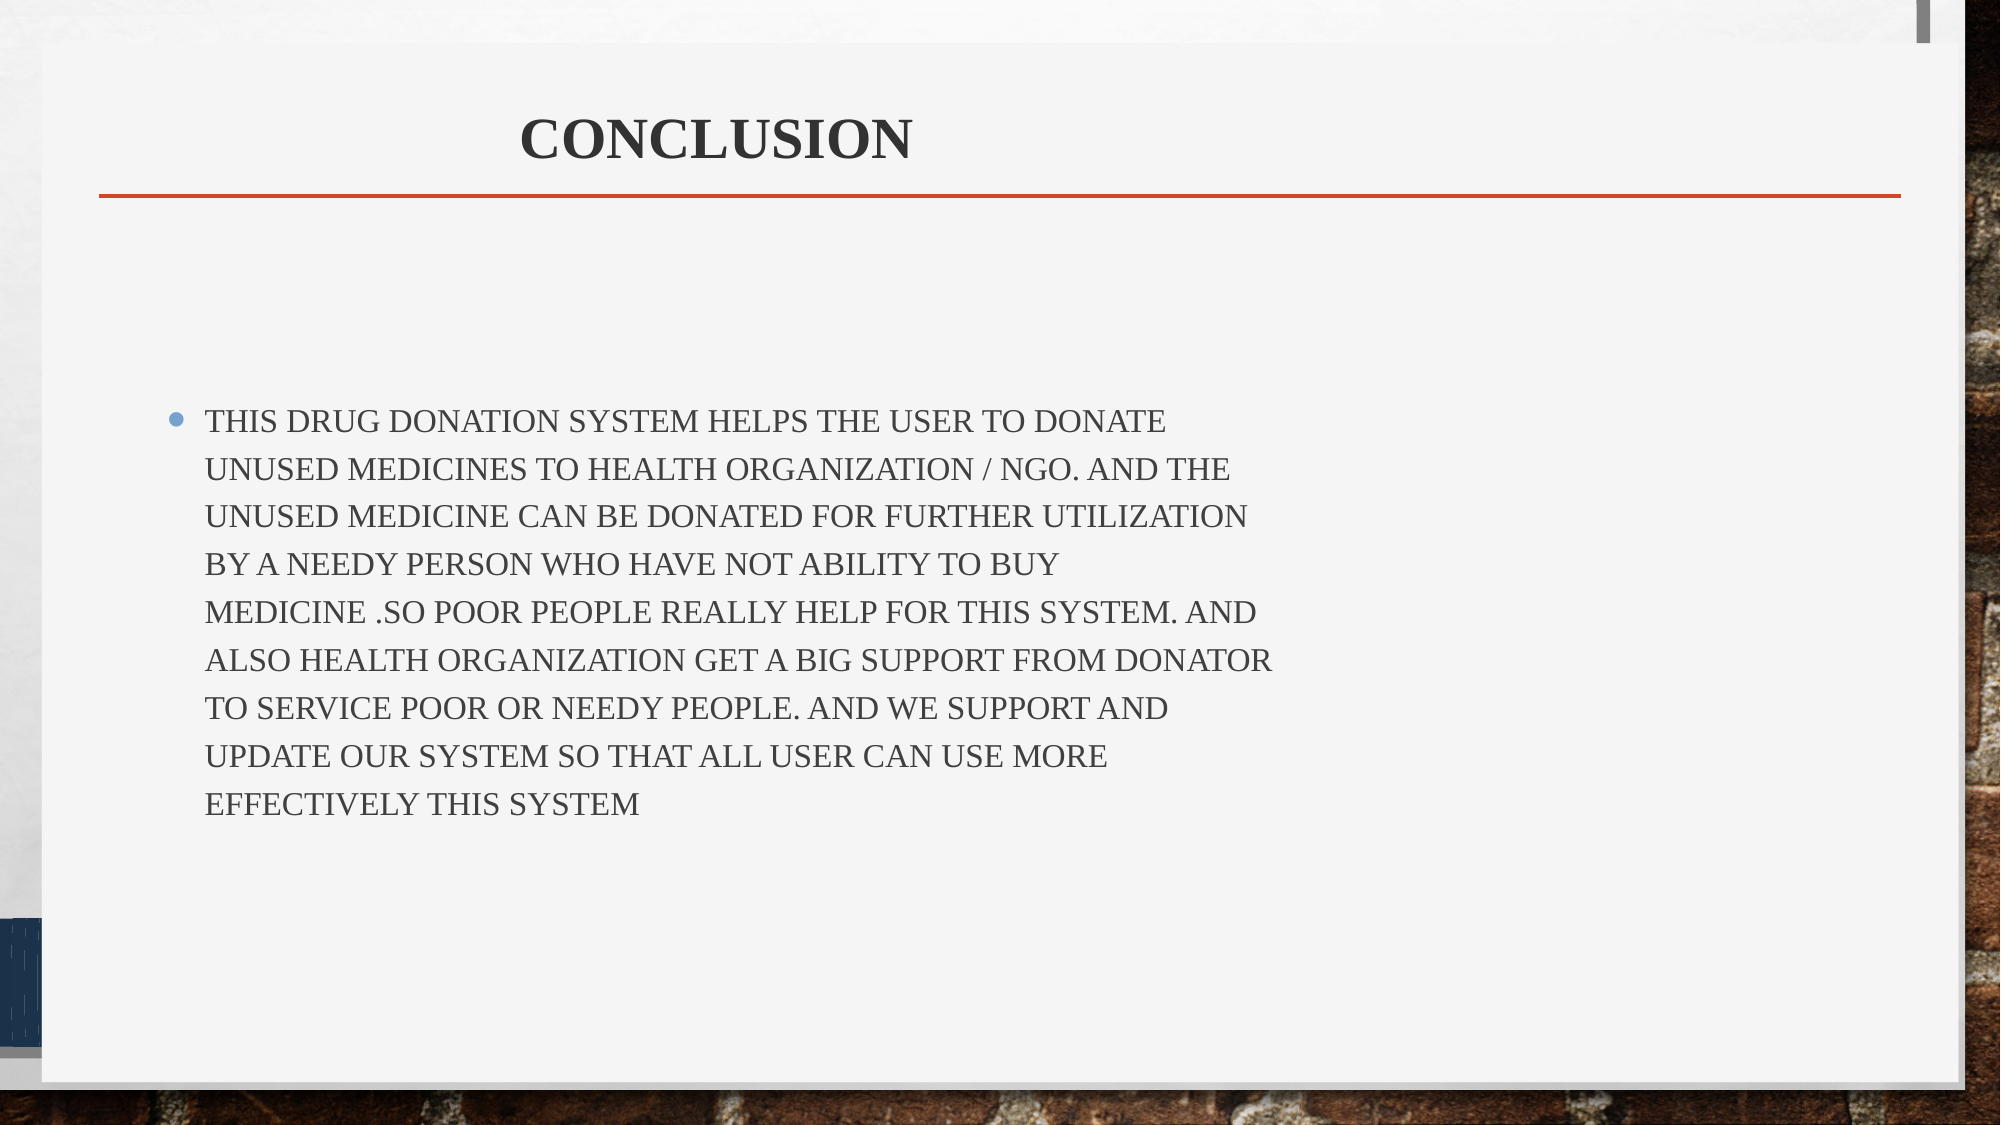

# Conclusion
This drug donation system helps the user to donate unused medicines to Health organization / NGO. And The unused medicine can be donated for further utilization by a needy person who have not ability to buy medicine .So poor people really help for this system. And also health organization get a big support from donator to service poor or needy people. And we support and update our system so that all user can use more effectively this system